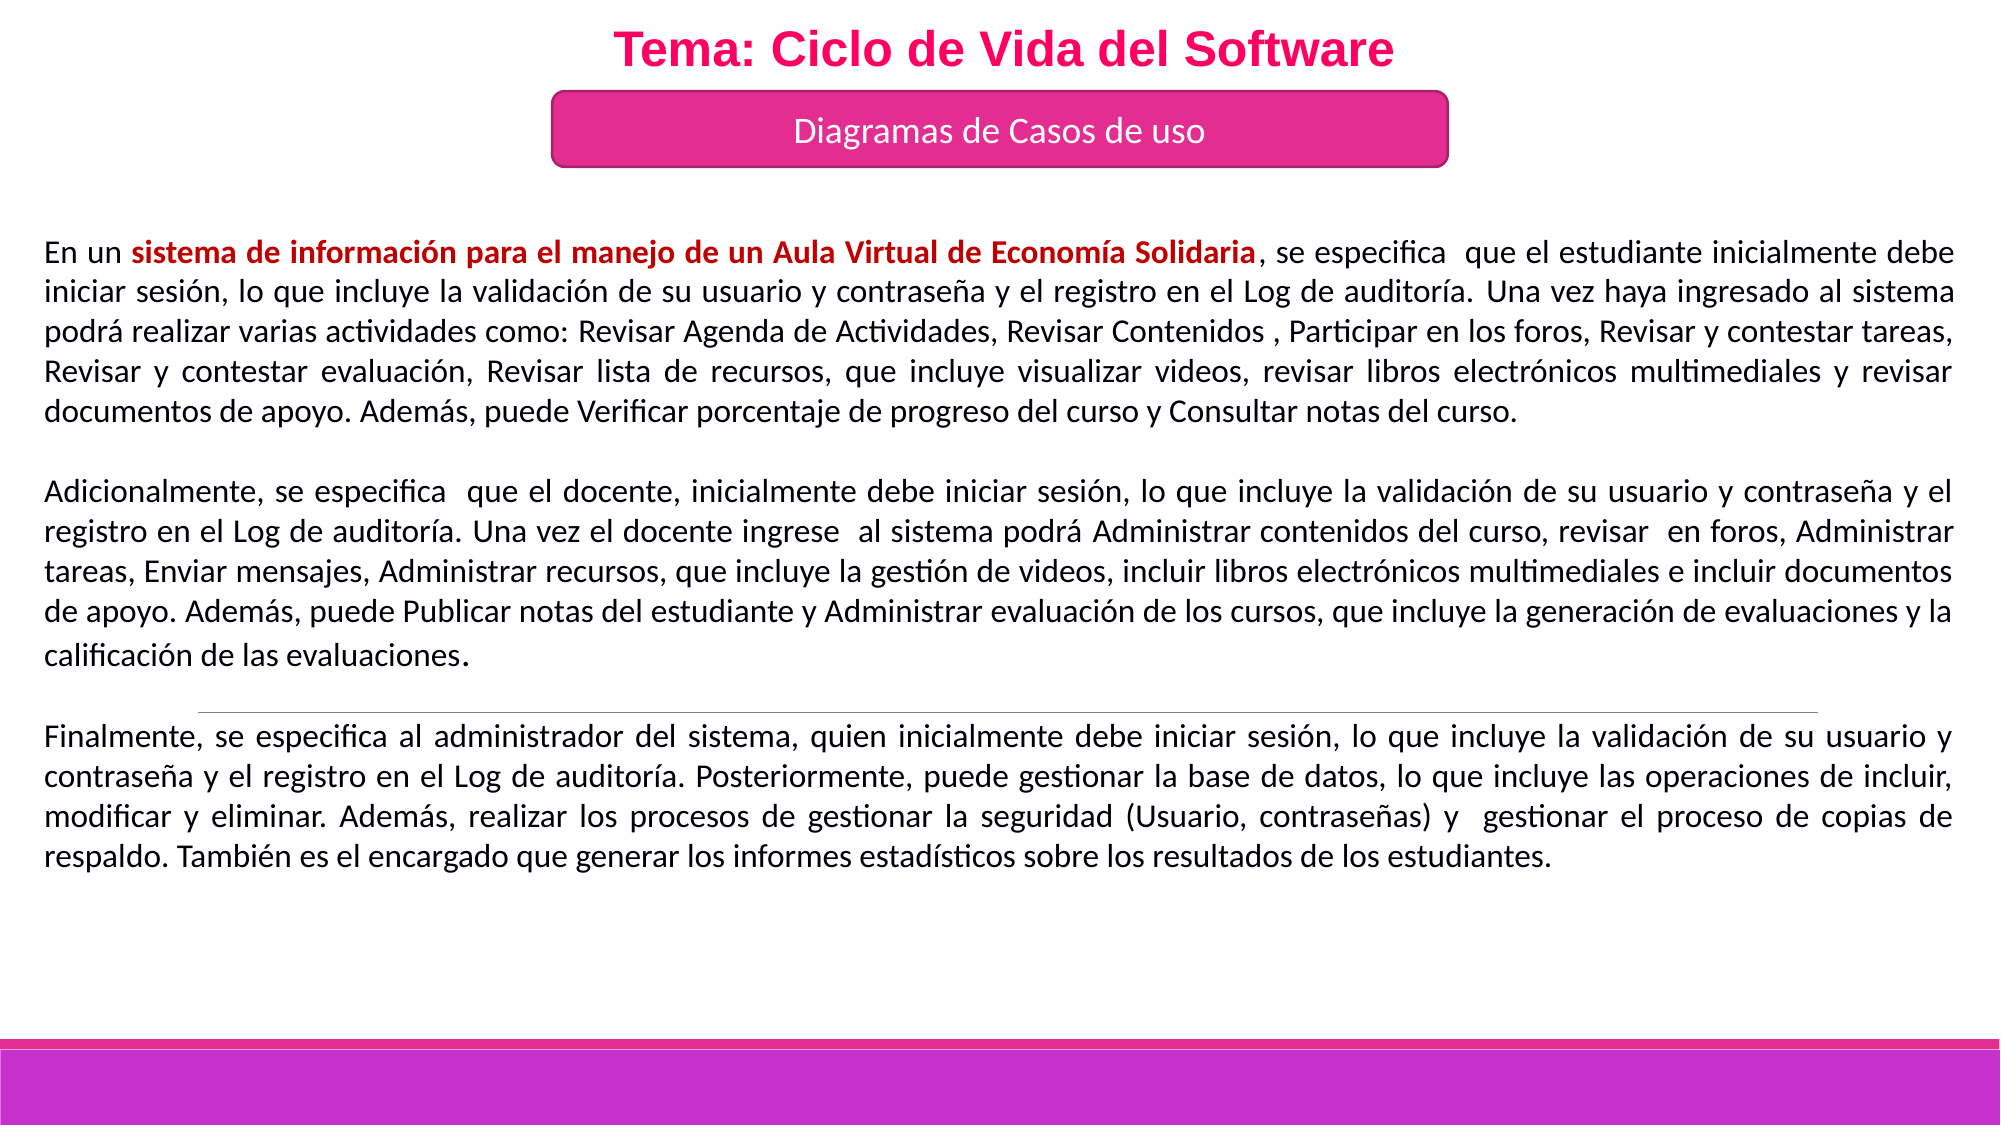

Tema: Ciclo de Vida del Software
Diagramas de Casos de uso
En un sistema de información para el manejo de un Aula Virtual de Economía Solidaria, se especifica  que el estudiante inicialmente debe iniciar sesión, lo que incluye la validación de su usuario y contraseña y el registro en el Log de auditoría. Una vez haya ingresado al sistema podrá realizar varias actividades como: Revisar Agenda de Actividades, Revisar Contenidos , Participar en los foros, Revisar y contestar tareas, Revisar y contestar evaluación, Revisar lista de recursos, que incluye visualizar videos, revisar libros electrónicos multimediales y revisar documentos de apoyo. Además, puede Verificar porcentaje de progreso del curso y Consultar notas del curso.

Adicionalmente, se especifica  que el docente, inicialmente debe iniciar sesión, lo que incluye la validación de su usuario y contraseña y el registro en el Log de auditoría. Una vez el docente ingrese  al sistema podrá Administrar contenidos del curso, revisar  en foros, Administrar tareas, Enviar mensajes, Administrar recursos, que incluye la gestión de videos, incluir libros electrónicos multimediales e incluir documentos de apoyo. Además, puede Publicar notas del estudiante y Administrar evaluación de los cursos, que incluye la generación de evaluaciones y la calificación de las evaluaciones.

Finalmente, se especifica al administrador del sistema, quien inicialmente debe iniciar sesión, lo que incluye la validación de su usuario y contraseña y el registro en el Log de auditoría. Posteriormente, puede gestionar la base de datos, lo que incluye las operaciones de incluir, modificar y eliminar. Además, realizar los procesos de gestionar la seguridad (Usuario, contraseñas) y  gestionar el proceso de copias de respaldo. También es el encargado que generar los informes estadísticos sobre los resultados de los estudiantes.